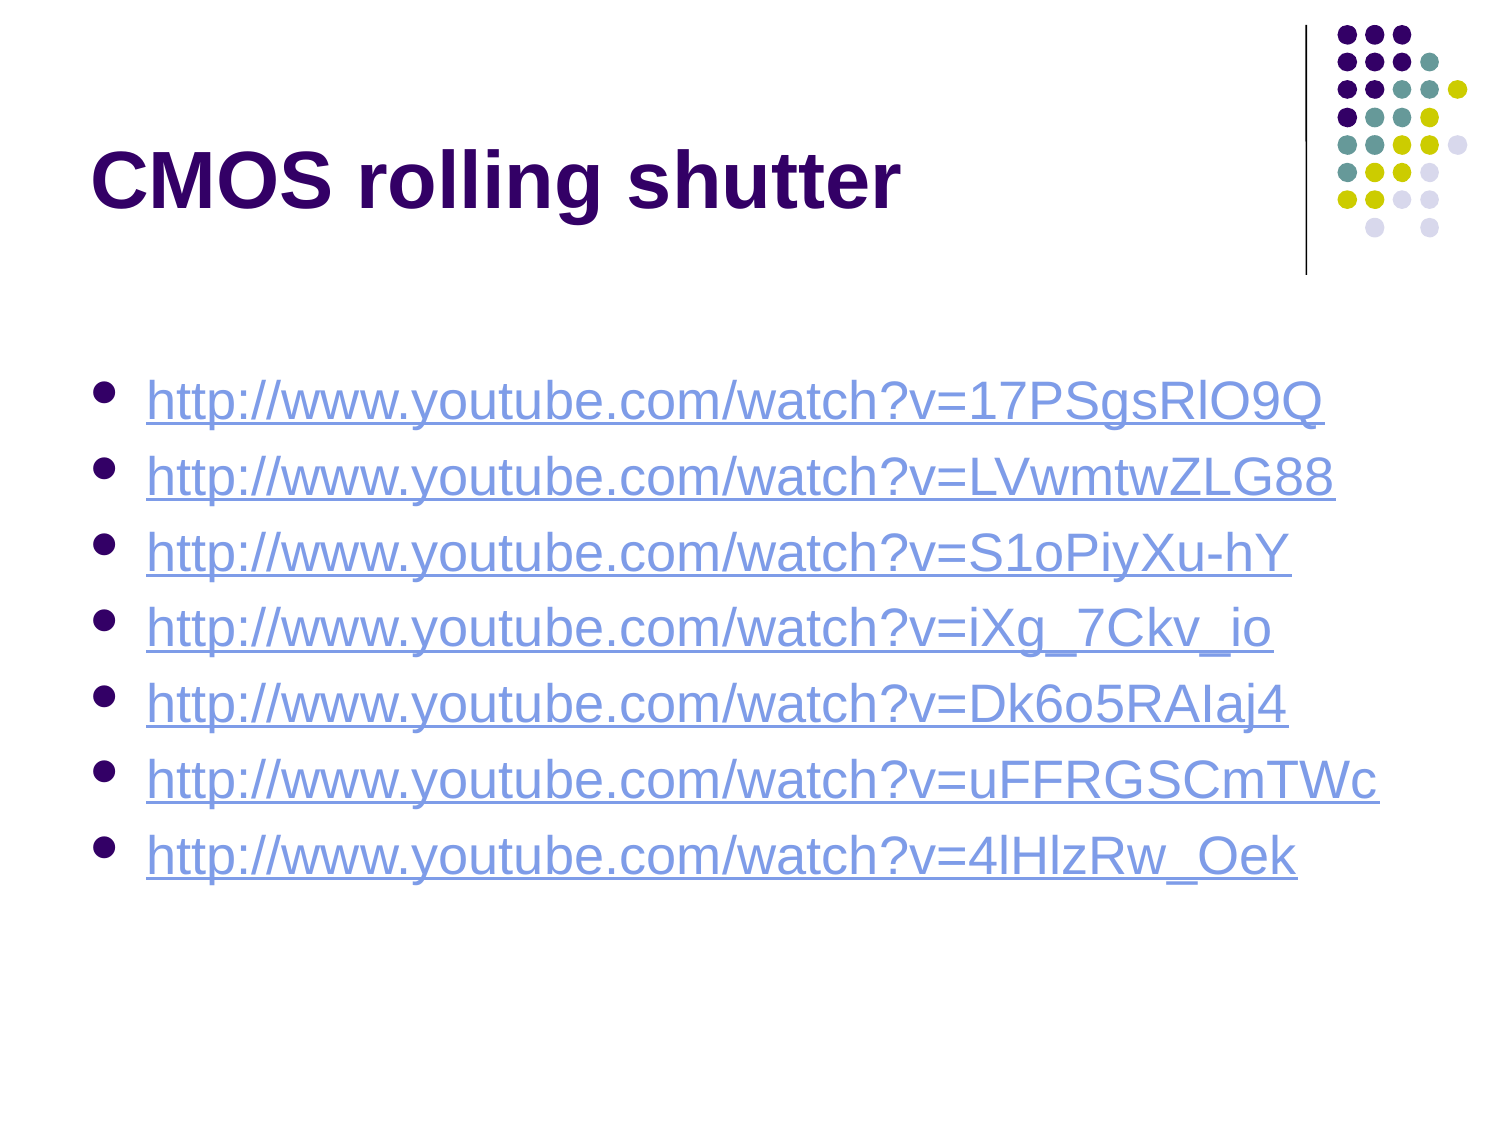

# CMOS rolling shutter

http://www.youtube.com/watch?v=17PSgsRlO9Q
http://www.youtube.com/watch?v=LVwmtwZLG88
http://www.youtube.com/watch?v=S1oPiyXu-hY
http://www.youtube.com/watch?v=iXg_7Ckv_io
http://www.youtube.com/watch?v=Dk6o5RAIaj4
http://www.youtube.com/watch?v=uFFRGSCmTWc
http://www.youtube.com/watch?v=4lHlzRw_Oek